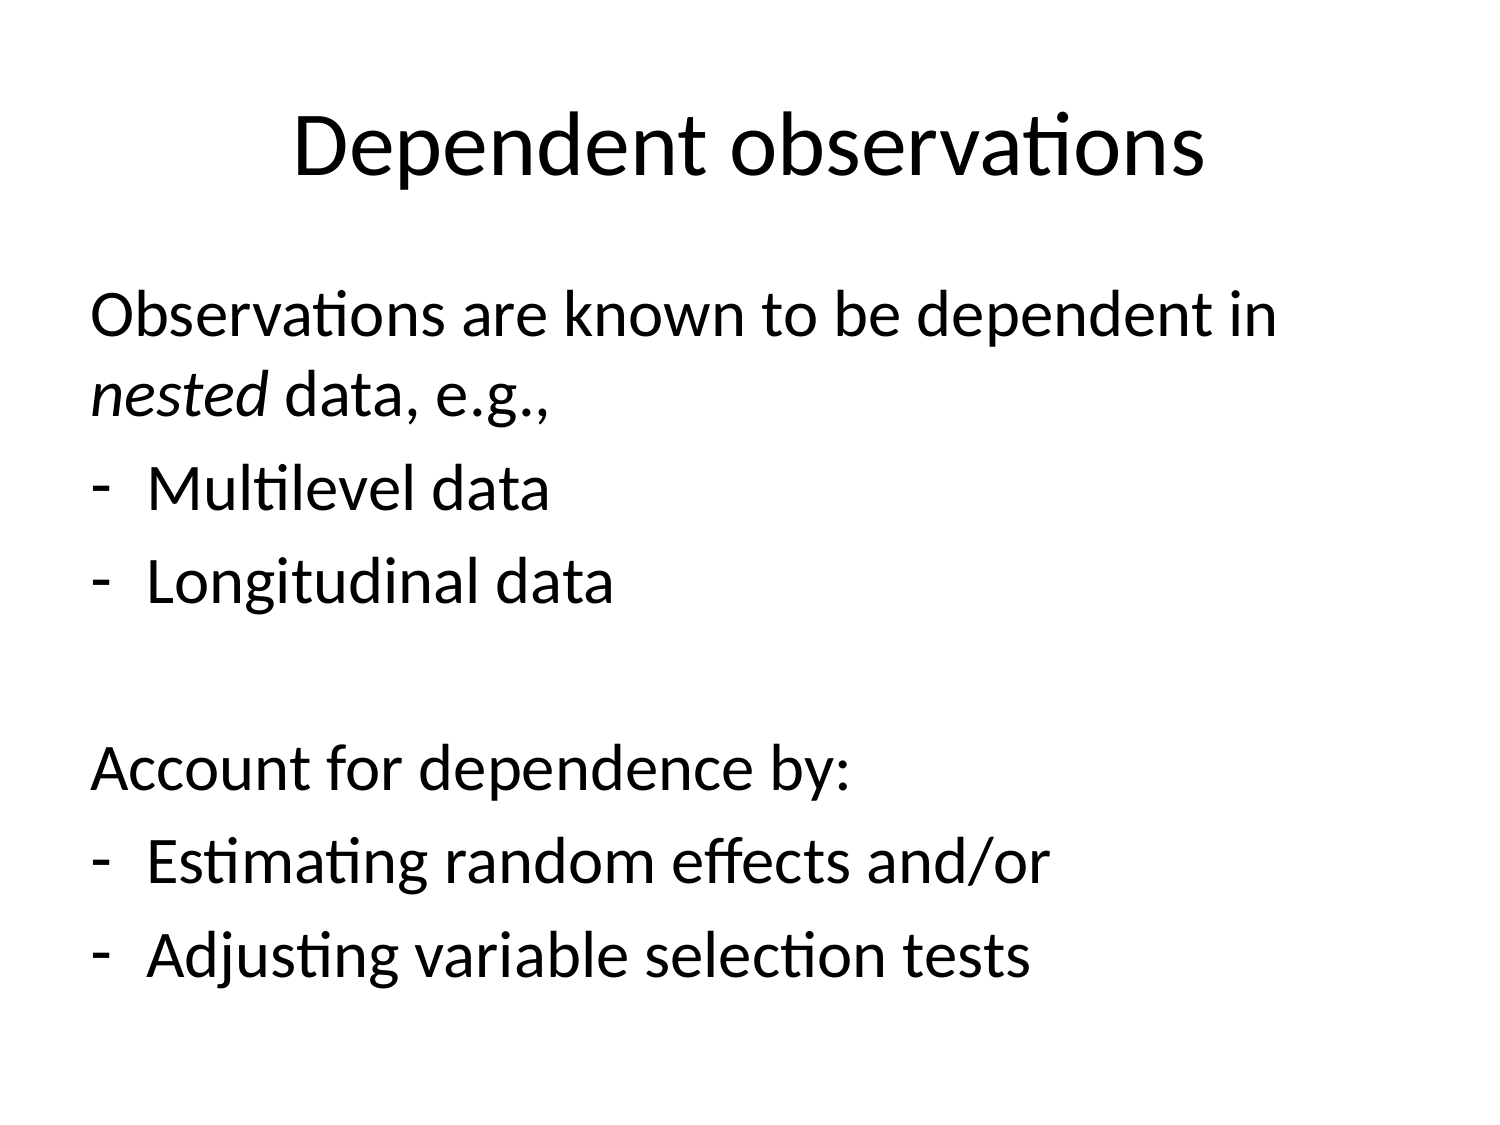

# Dependent observations
Observations are known to be dependent in nested data, e.g.,
Multilevel data
Longitudinal data

Account for dependence by:
Estimating random effects and/or
Adjusting variable selection tests